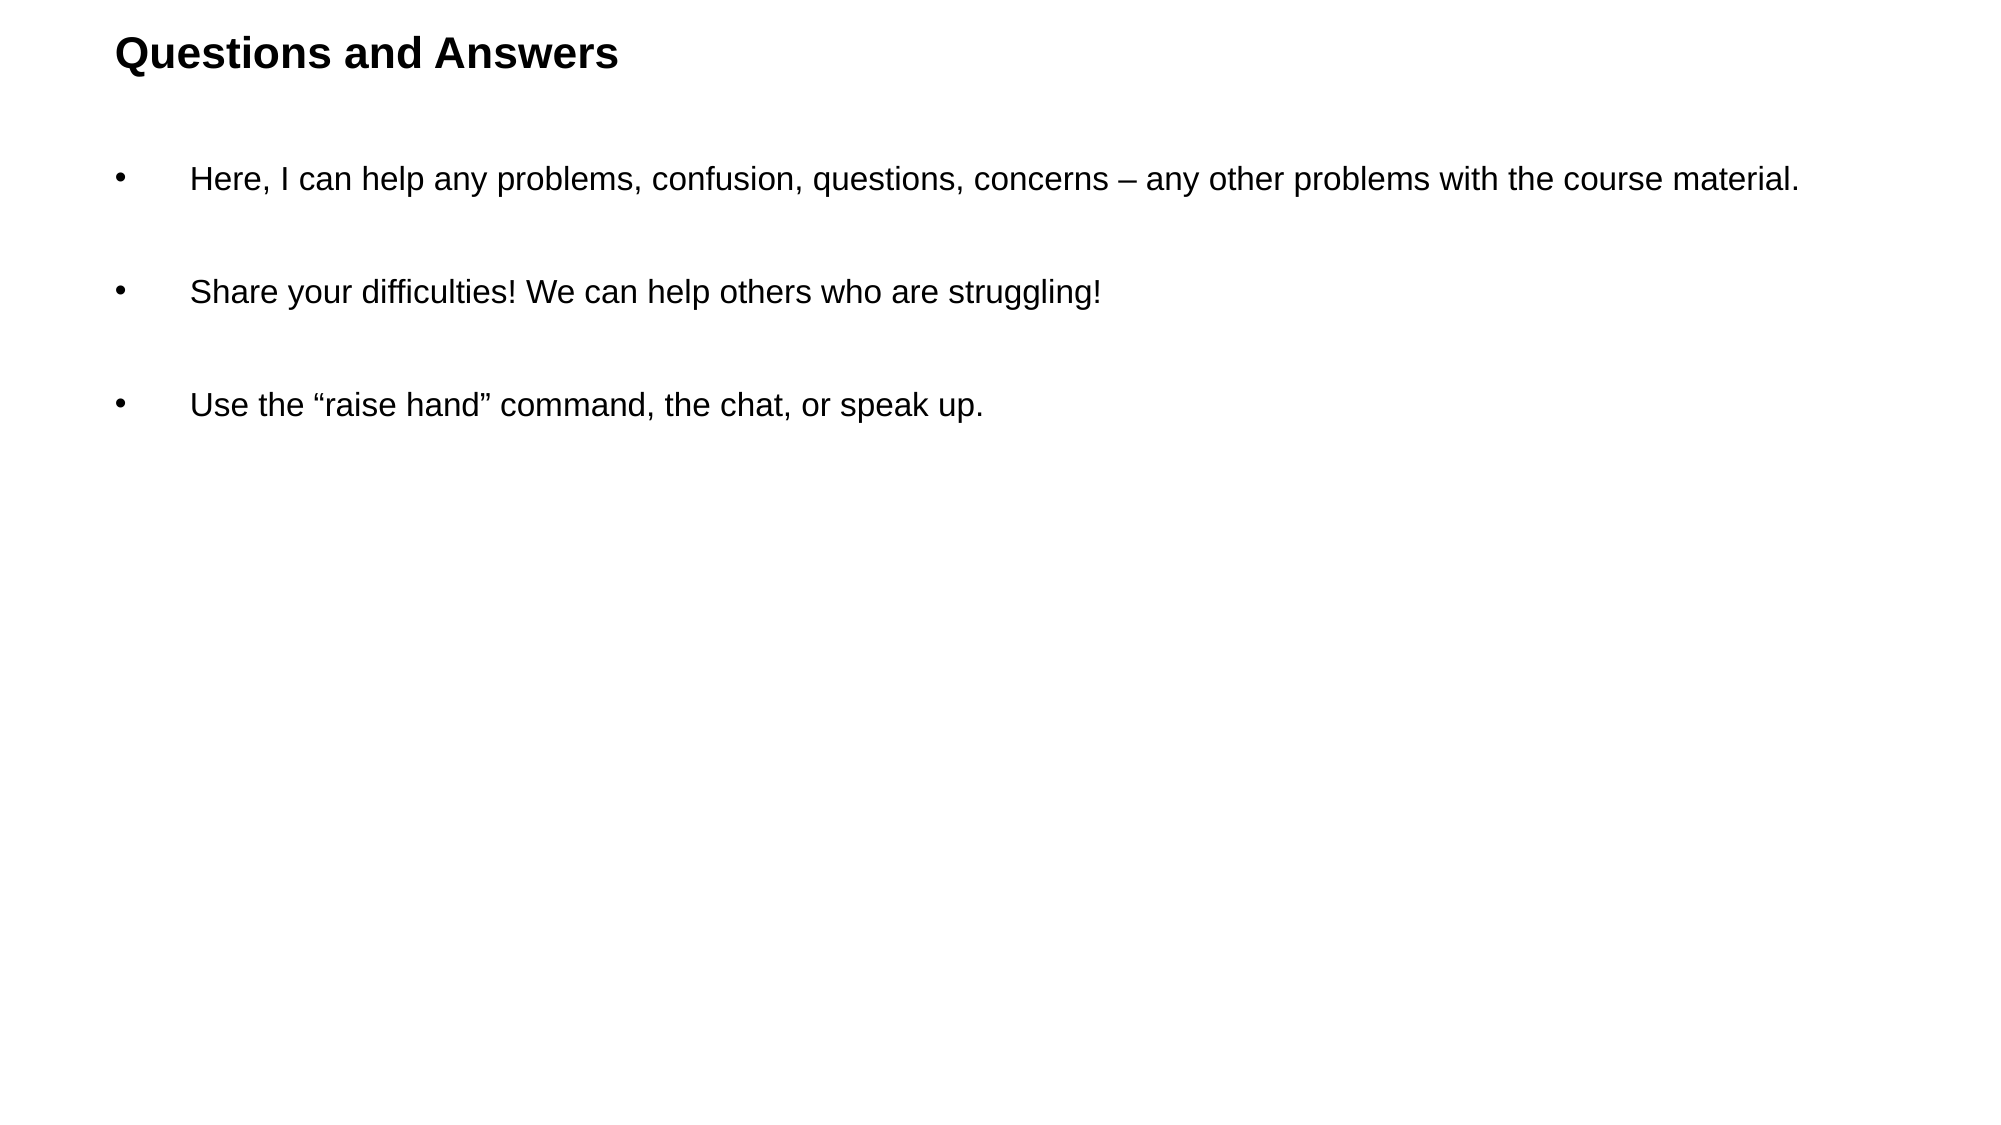

# Questions and Answers
Here, I can help any problems, confusion, questions, concerns – any other problems with the course material.

Share your difficulties! We can help others who are struggling!

Use the “raise hand” command, the chat, or speak up.